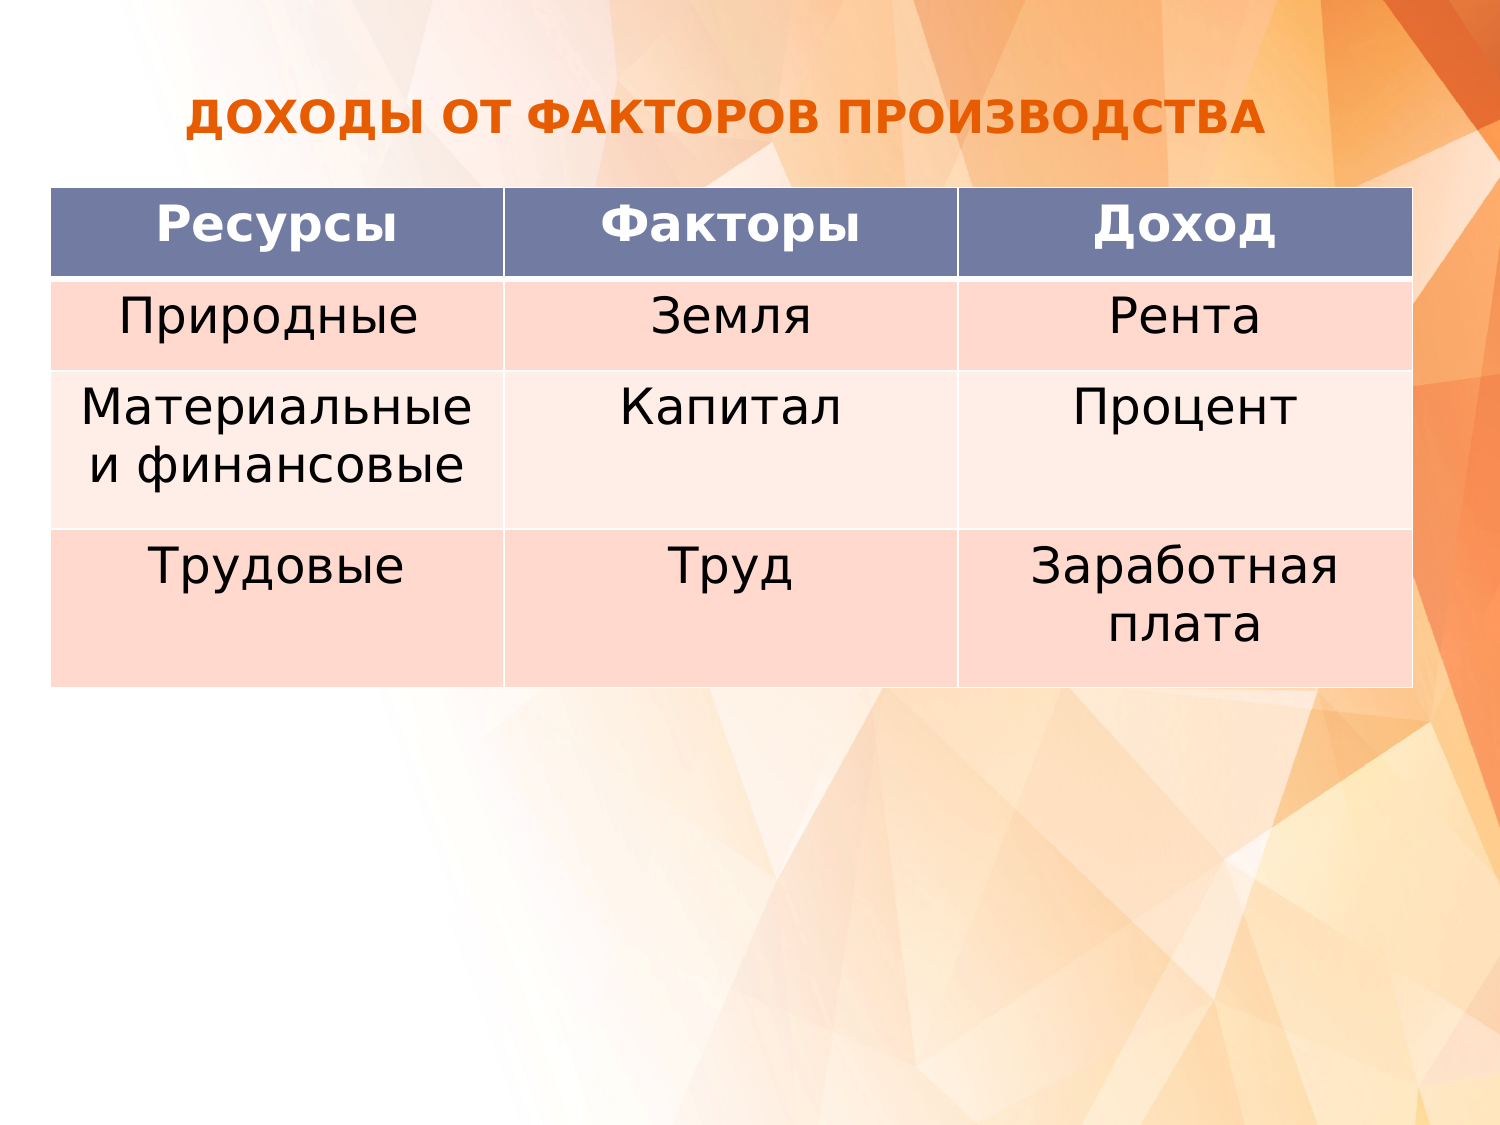

# ДОХОДЫ ОТ ФАКТОРОВ ПРОИЗВОДСТВА
| Ресурсы | Факторы | Доход |
| --- | --- | --- |
| Природные | Земля | Рента |
| Материальные и финансовые | Капитал | Процент |
| Трудовые | Труд | Заработная плата |